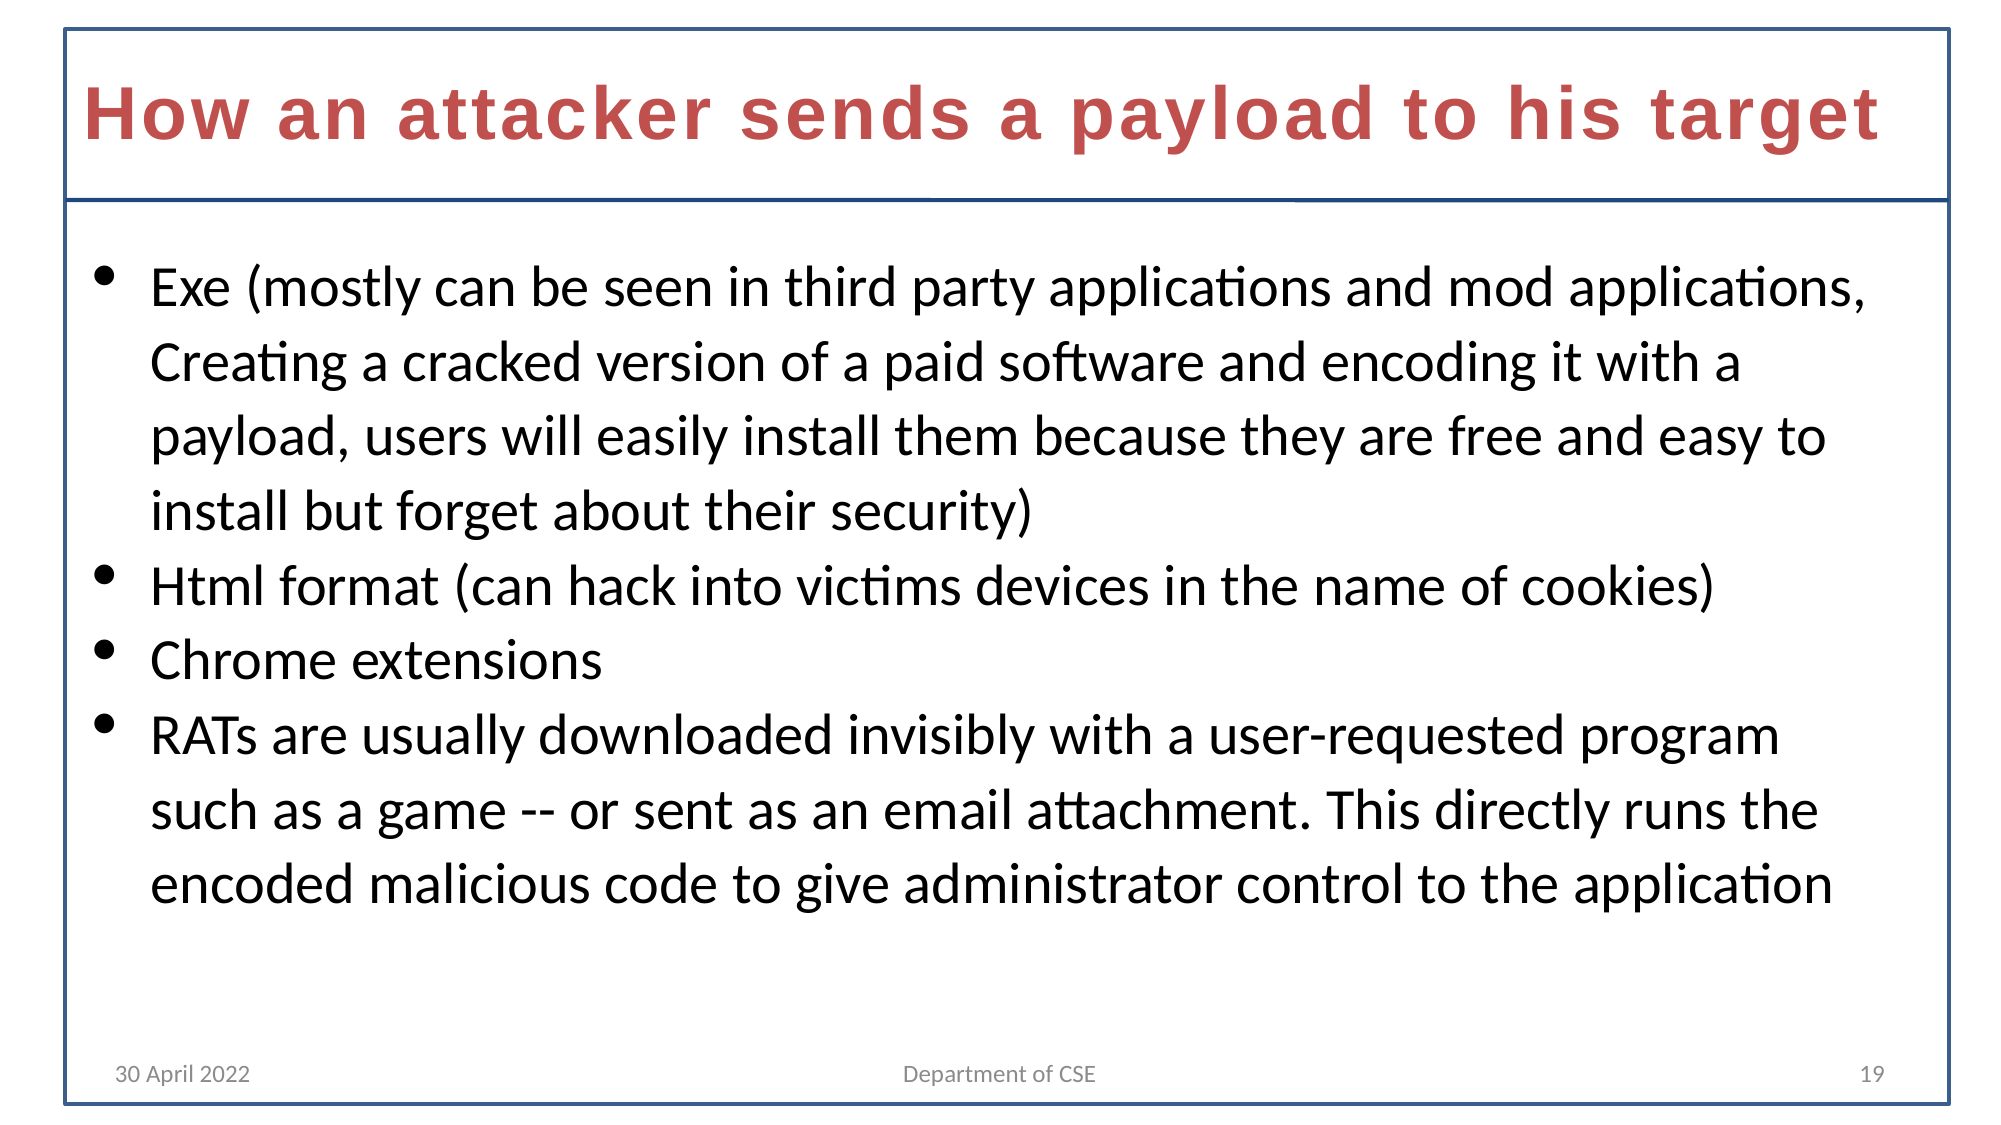

# How an attacker sends a payload to his target
Exe (mostly can be seen in third party applications and mod applications, Creating a cracked version of a paid software and encoding it with a payload, users will easily install them because they are free and easy to install but forget about their security)
Html format (can hack into victims devices in the name of cookies)
Chrome extensions
RATs are usually downloaded invisibly with a user-requested program  such as a game -- or sent as an email attachment. This directly runs the encoded malicious code to give administrator control to the application

30 April 2022
Department of CSE
19